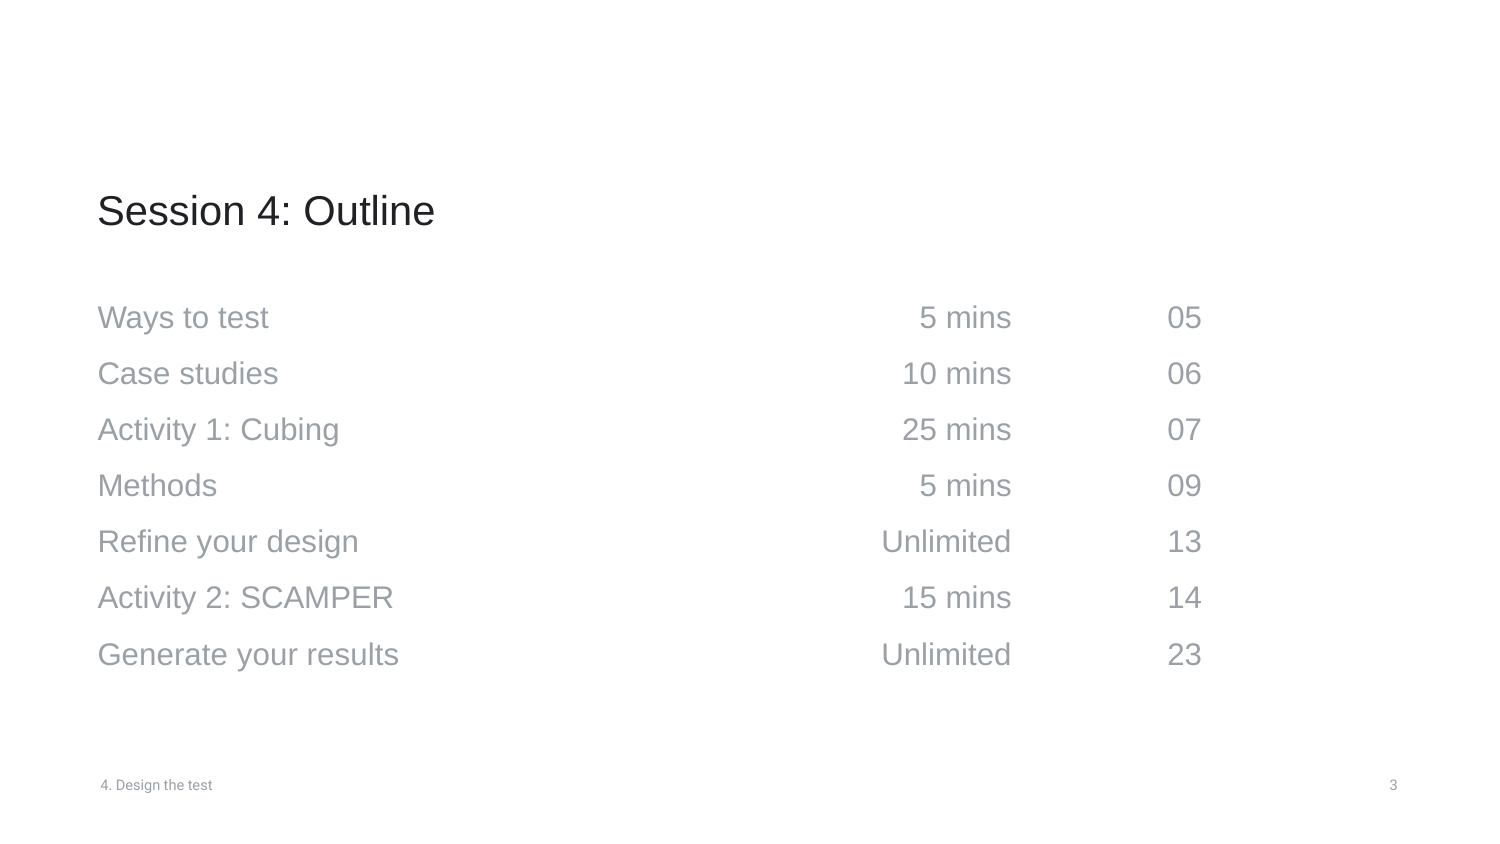

# Session 4: Outline
Ways to test
Case studies
Activity 1: Cubing
Methods
Refine your design
Activity 2: SCAMPER
Generate your results

 5 mins
10 mins
25 mins
5 mins
Unlimited
15 mins
Unlimited

05
06
07
09
13
14
23

4. Design the test
3